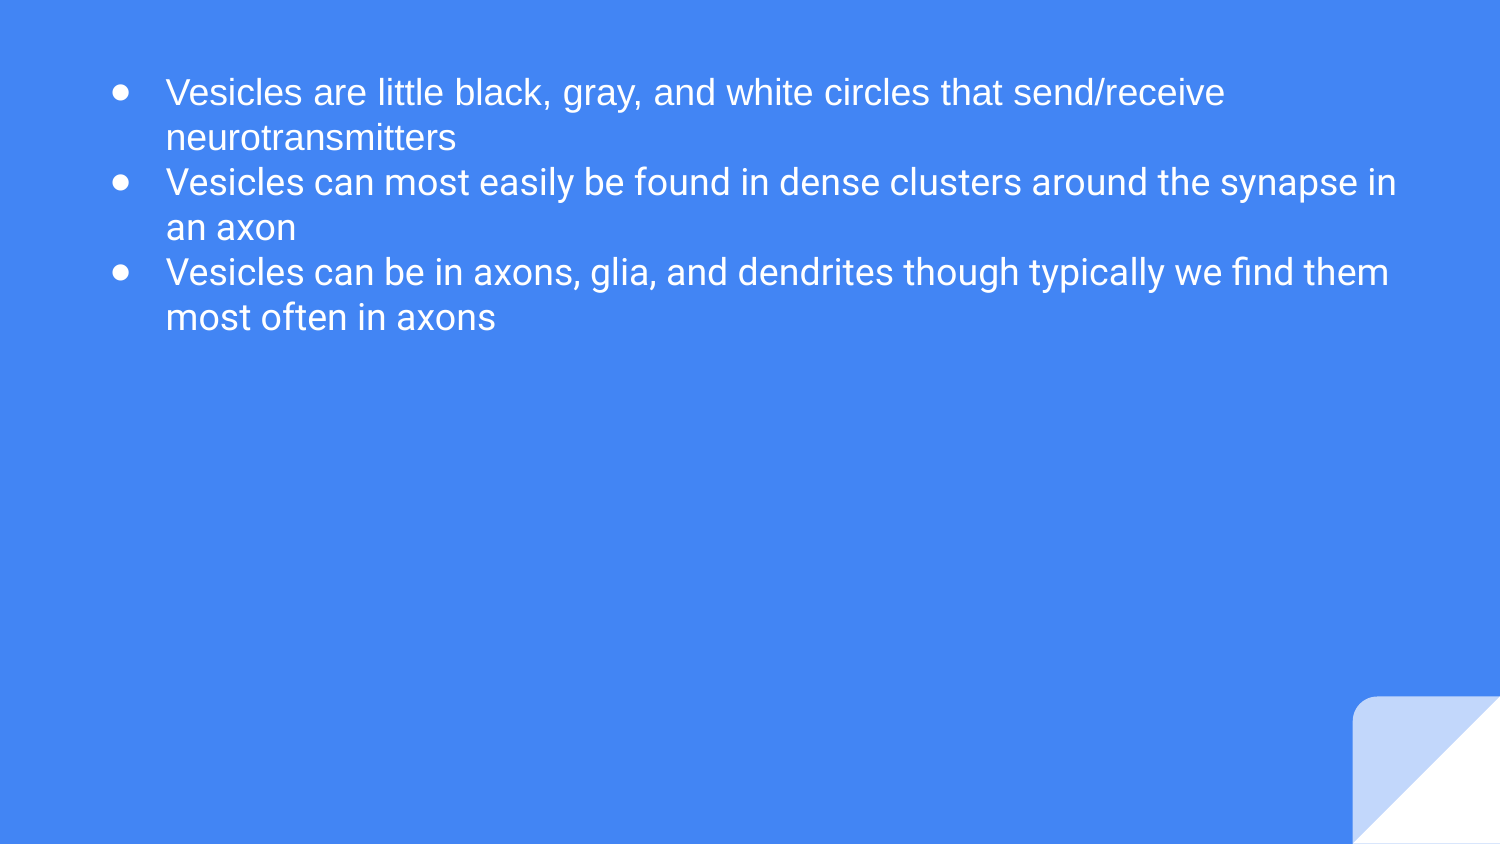

Vesicles are little black, gray, and white circles that send/receive neurotransmitters
Vesicles can most easily be found in dense clusters around the synapse in an axon
Vesicles can be in axons, glia, and dendrites though typically we find them most often in axons